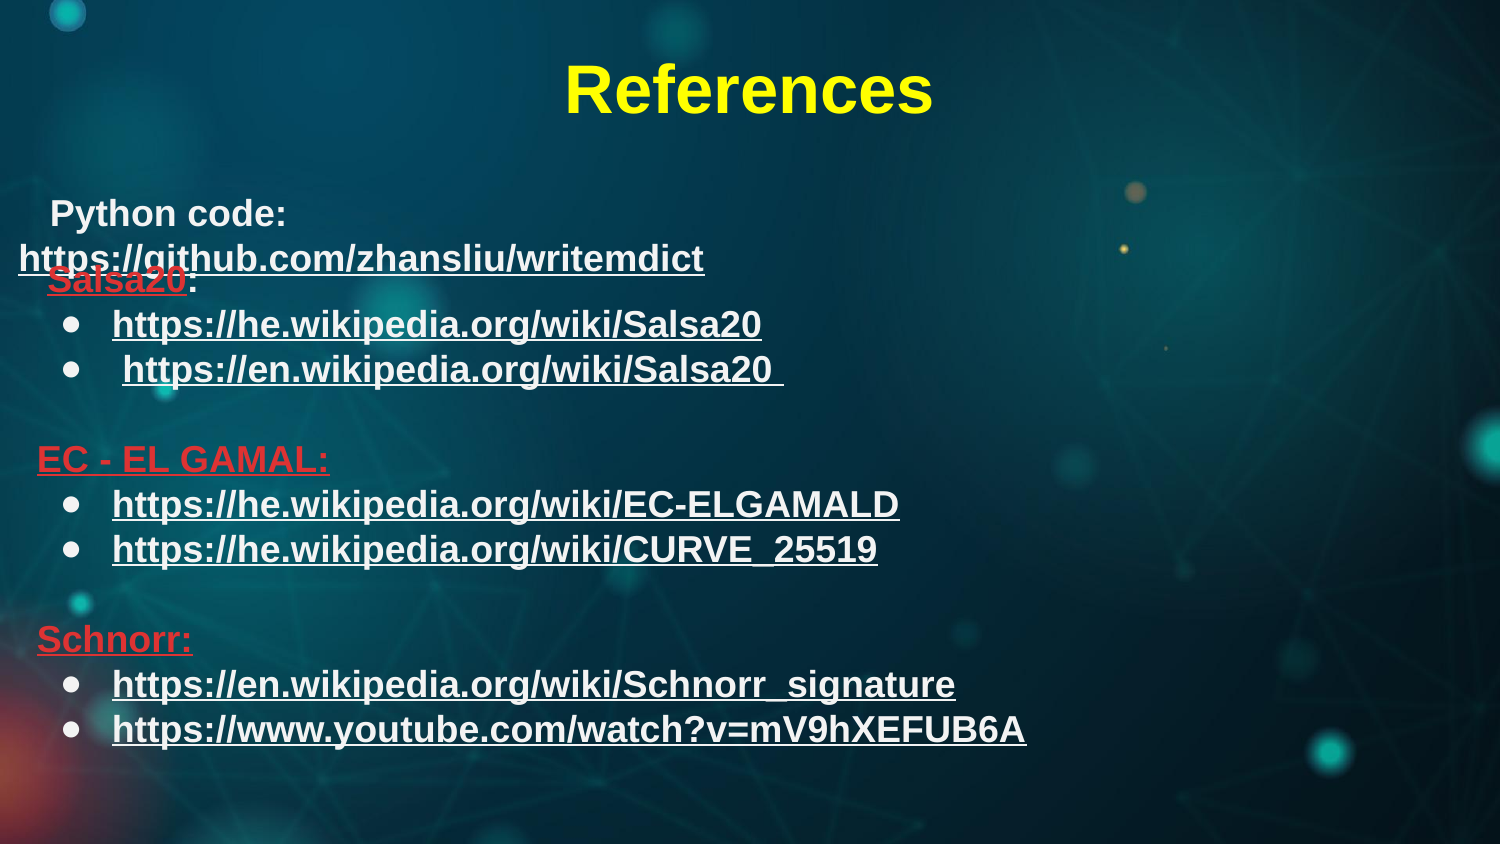

References
# Python code: https://github.com/zhansliu/writemdict

 Salsa20:
https://he.wikipedia.org/wiki/Salsa20
 https://en.wikipedia.org/wiki/Salsa20

EC - EL GAMAL:
https://he.wikipedia.org/wiki/EC-ELGAMALD
https://he.wikipedia.org/wiki/CURVE_25519

Schnorr:
https://en.wikipedia.org/wiki/Schnorr_signature
https://www.youtube.com/watch?v=mV9hXEFUB6A